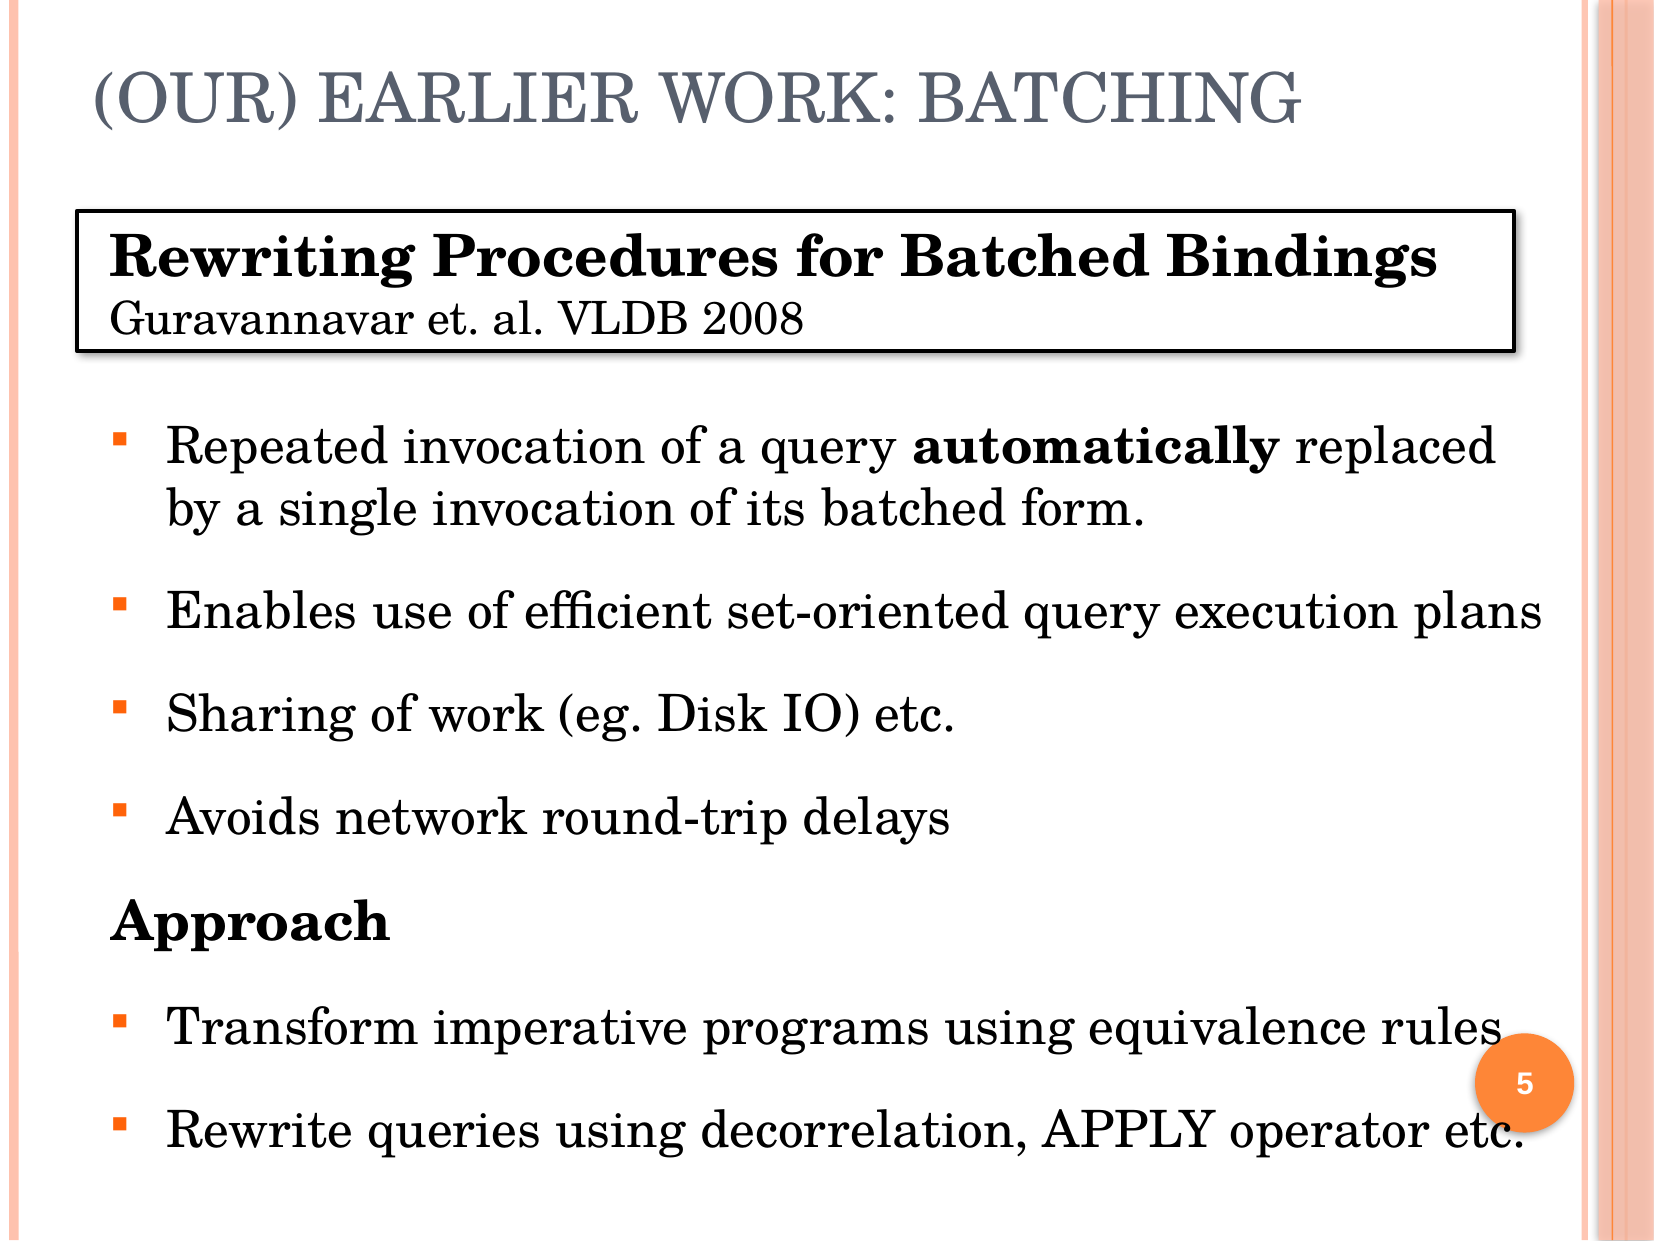

(Our) Earlier Work: Batching
Rewriting Procedures for Batched Bindings
Guravannavar et. al. VLDB 2008
Repeated invocation of a query automatically replaced by a single invocation of its batched form.
Enables use of efficient set-oriented query execution plans
Sharing of work (eg. Disk IO) etc.
Avoids network round-trip delays
Approach
Transform imperative programs using equivalence rules
Rewrite queries using decorrelation, APPLY operator etc.
5